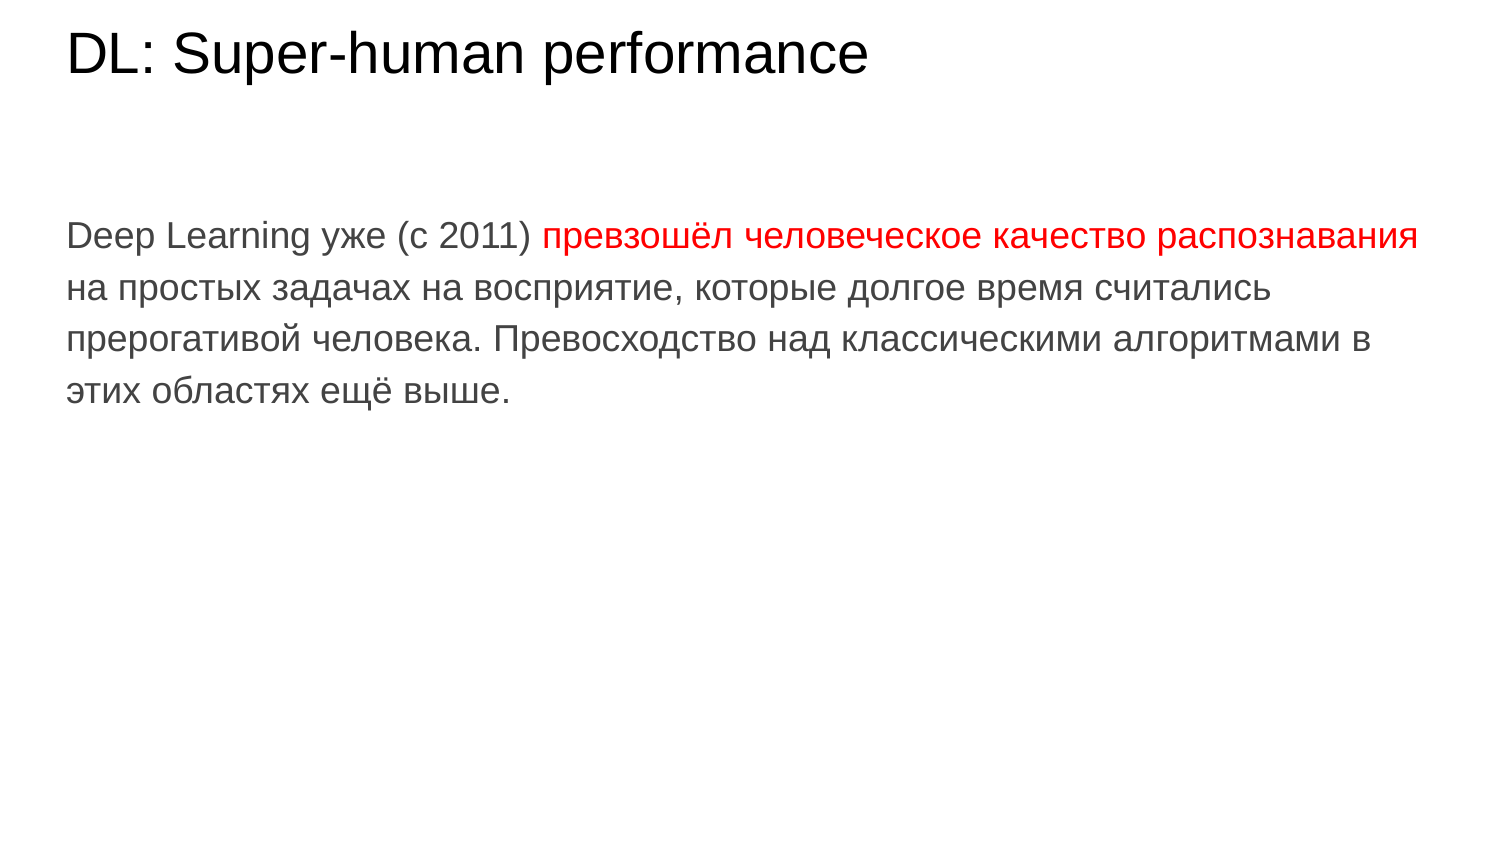

# DL: Super-human performance
Deep Learning уже (с 2011) превзошёл человеческое качество распознавания на простых задачах на восприятие, которые долгое время считались прерогативой человека. Превосходство над классическими алгоритмами в этих областях ещё выше.